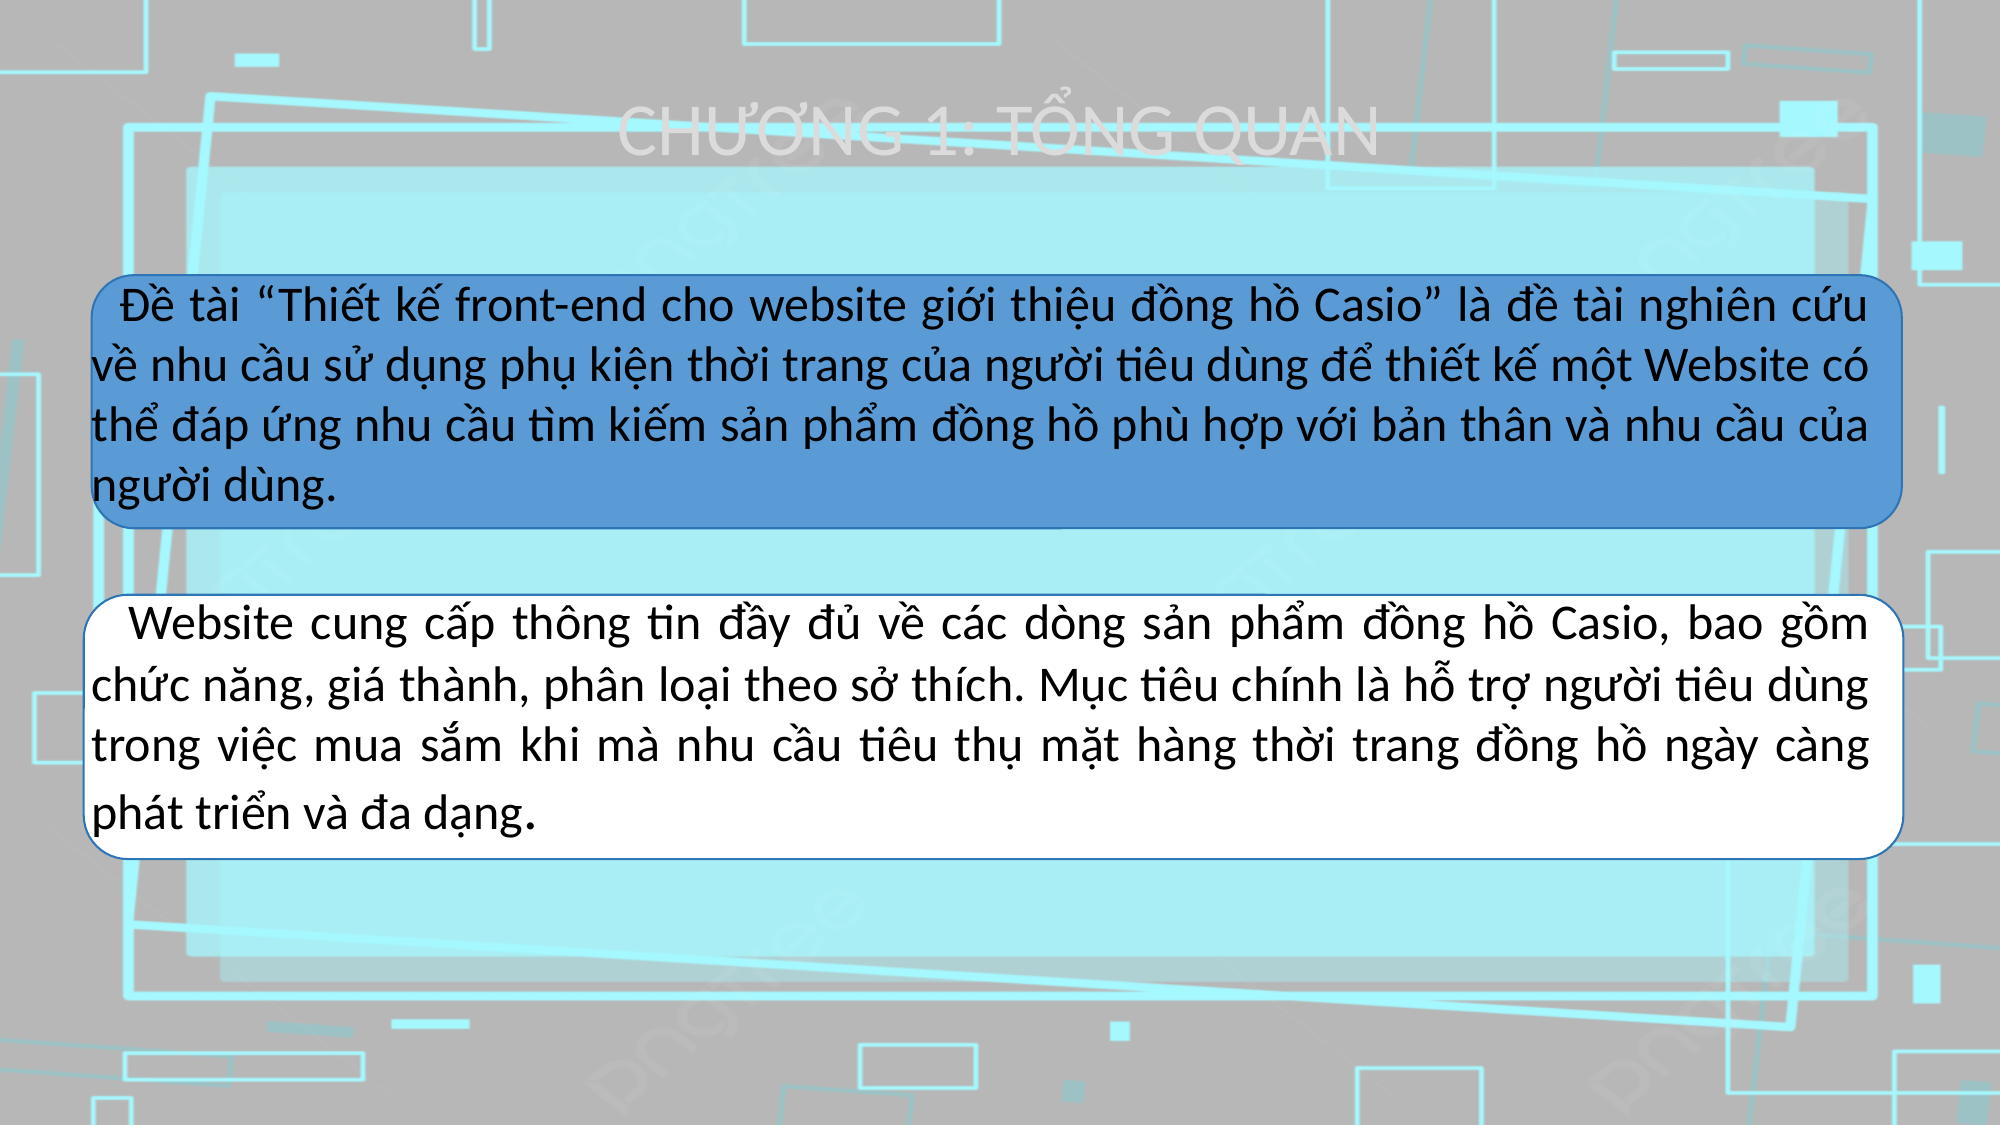

CHƯƠNG 1: TỔNG QUAN
  Đề tài “Thiết kế front-end cho website giới thiệu đồng hồ Casio” là đề tài nghiên cứu về nhu cầu sử dụng phụ kiện thời trang của người tiêu dùng để thiết kế một Website có thể đáp ứng nhu cầu tìm kiếm sản phẩm đồng hồ phù hợp với bản thân và nhu cầu của người dùng.

  Website cung cấp thông tin đầy đủ về các dòng sản phẩm đồng hồ Casio, bao gồm chức năng, giá thành, phân loại theo sở thích. Mục tiêu chính là hỗ trợ người tiêu dùng trong việc mua sắm khi mà nhu cầu tiêu thụ mặt hàng thời trang đồng hồ ngày càng phát triển và đa dạng.